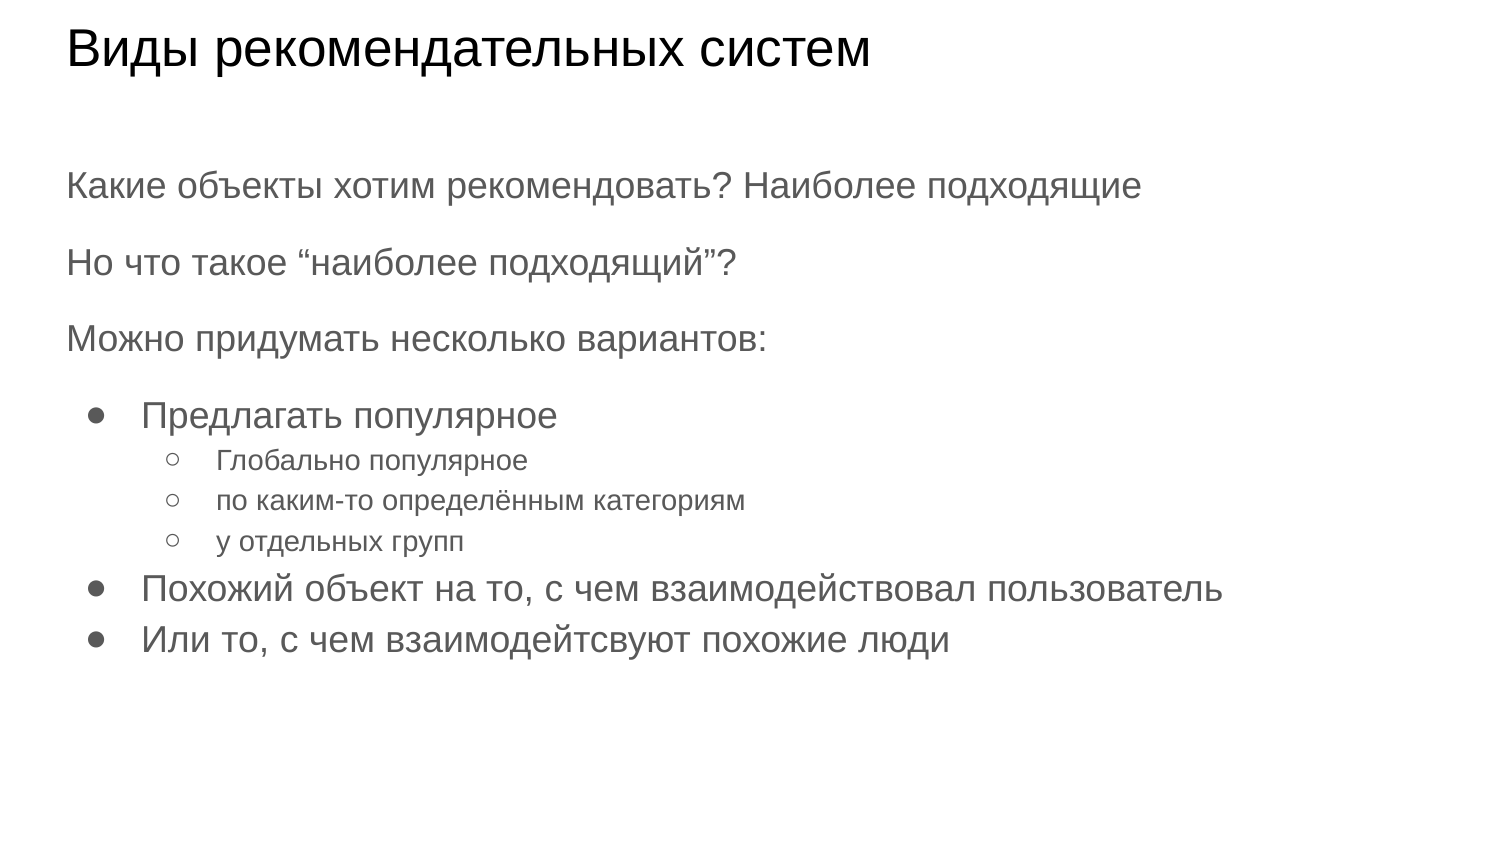

# Виды рекомендательных систем
Какие объекты хотим рекомендовать? Наиболее подходящие
Но что такое “наиболее подходящий”?
Можно придумать несколько вариантов:
Предлагать популярное
Глобально популярное
по каким-то определённым категориям
у отдельных групп
Похожий объект на то, с чем взаимодействовал пользователь
Или то, с чем взаимодейтсвуют похожие люди